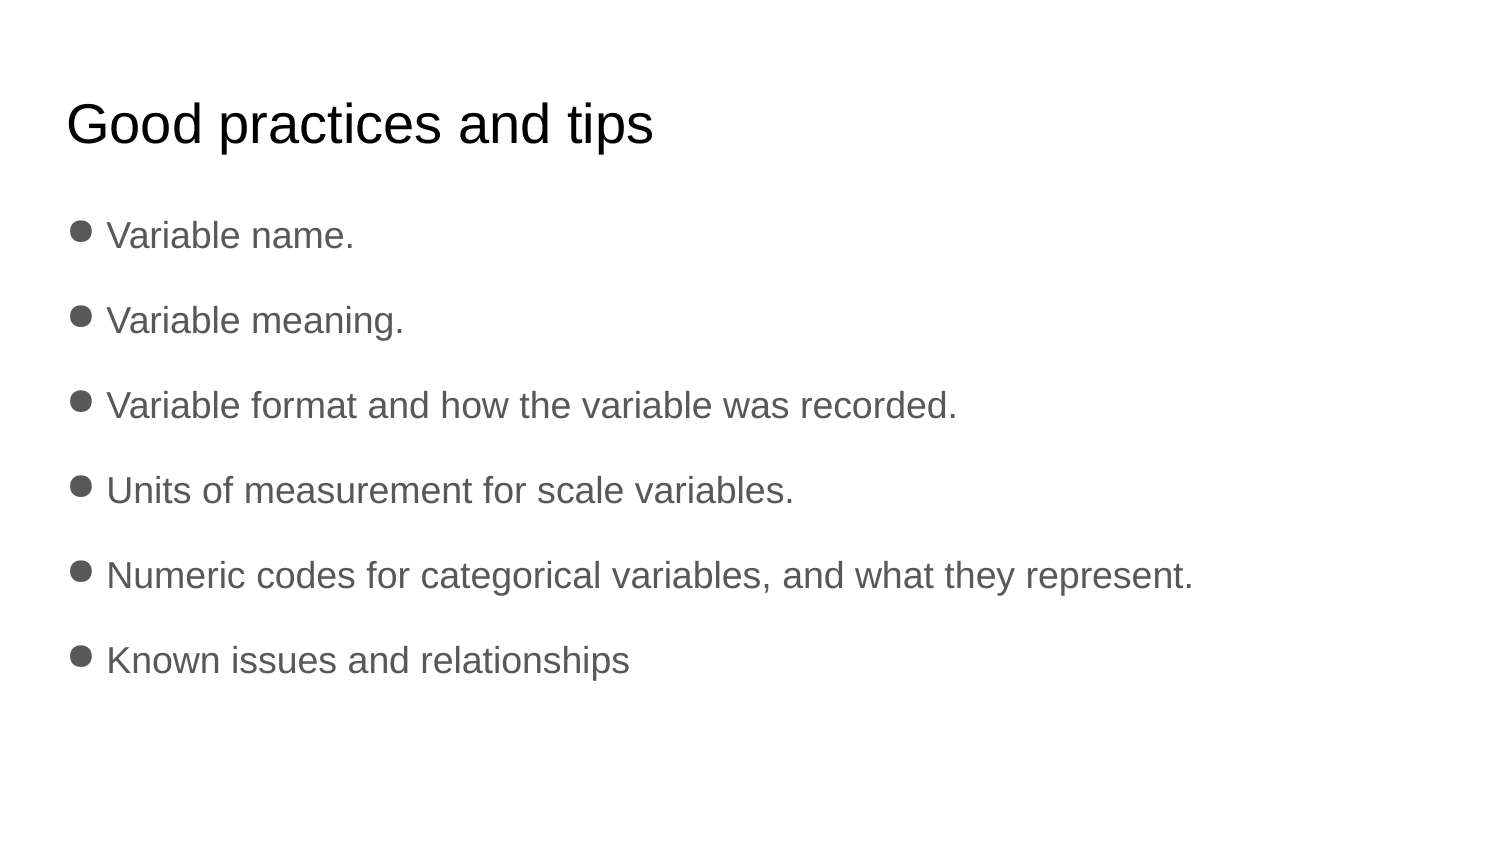

# Good practices and tips
 Variable name.
 Variable meaning.
 Variable format and how the variable was recorded.
 Units of measurement for scale variables.
 Numeric codes for categorical variables, and what they represent.
 Known issues and relationships